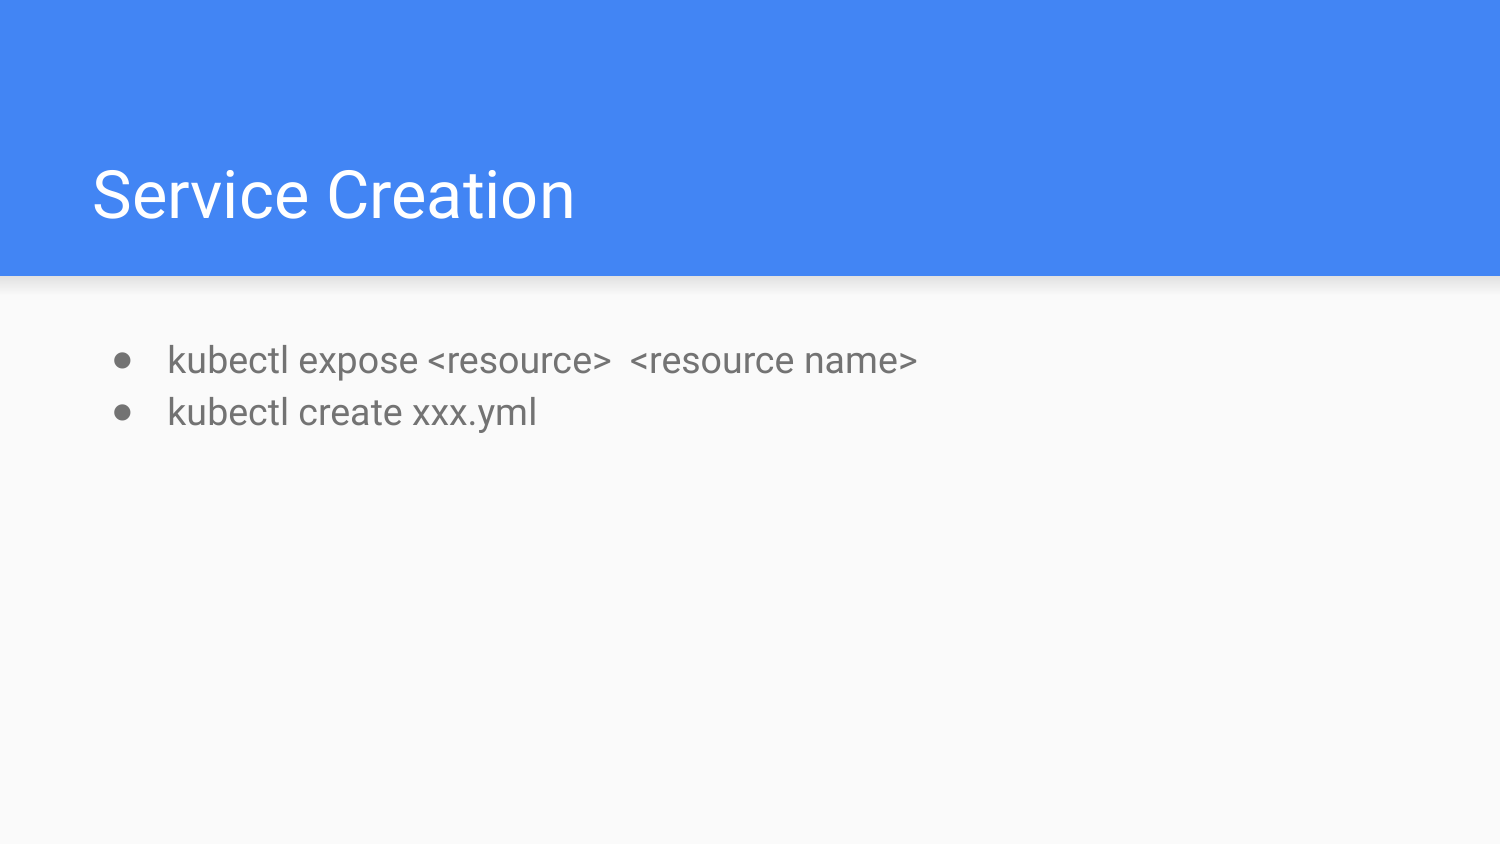

# Service Creation
kubectl expose <resource>  <resource name>
kubectl create xxx.yml